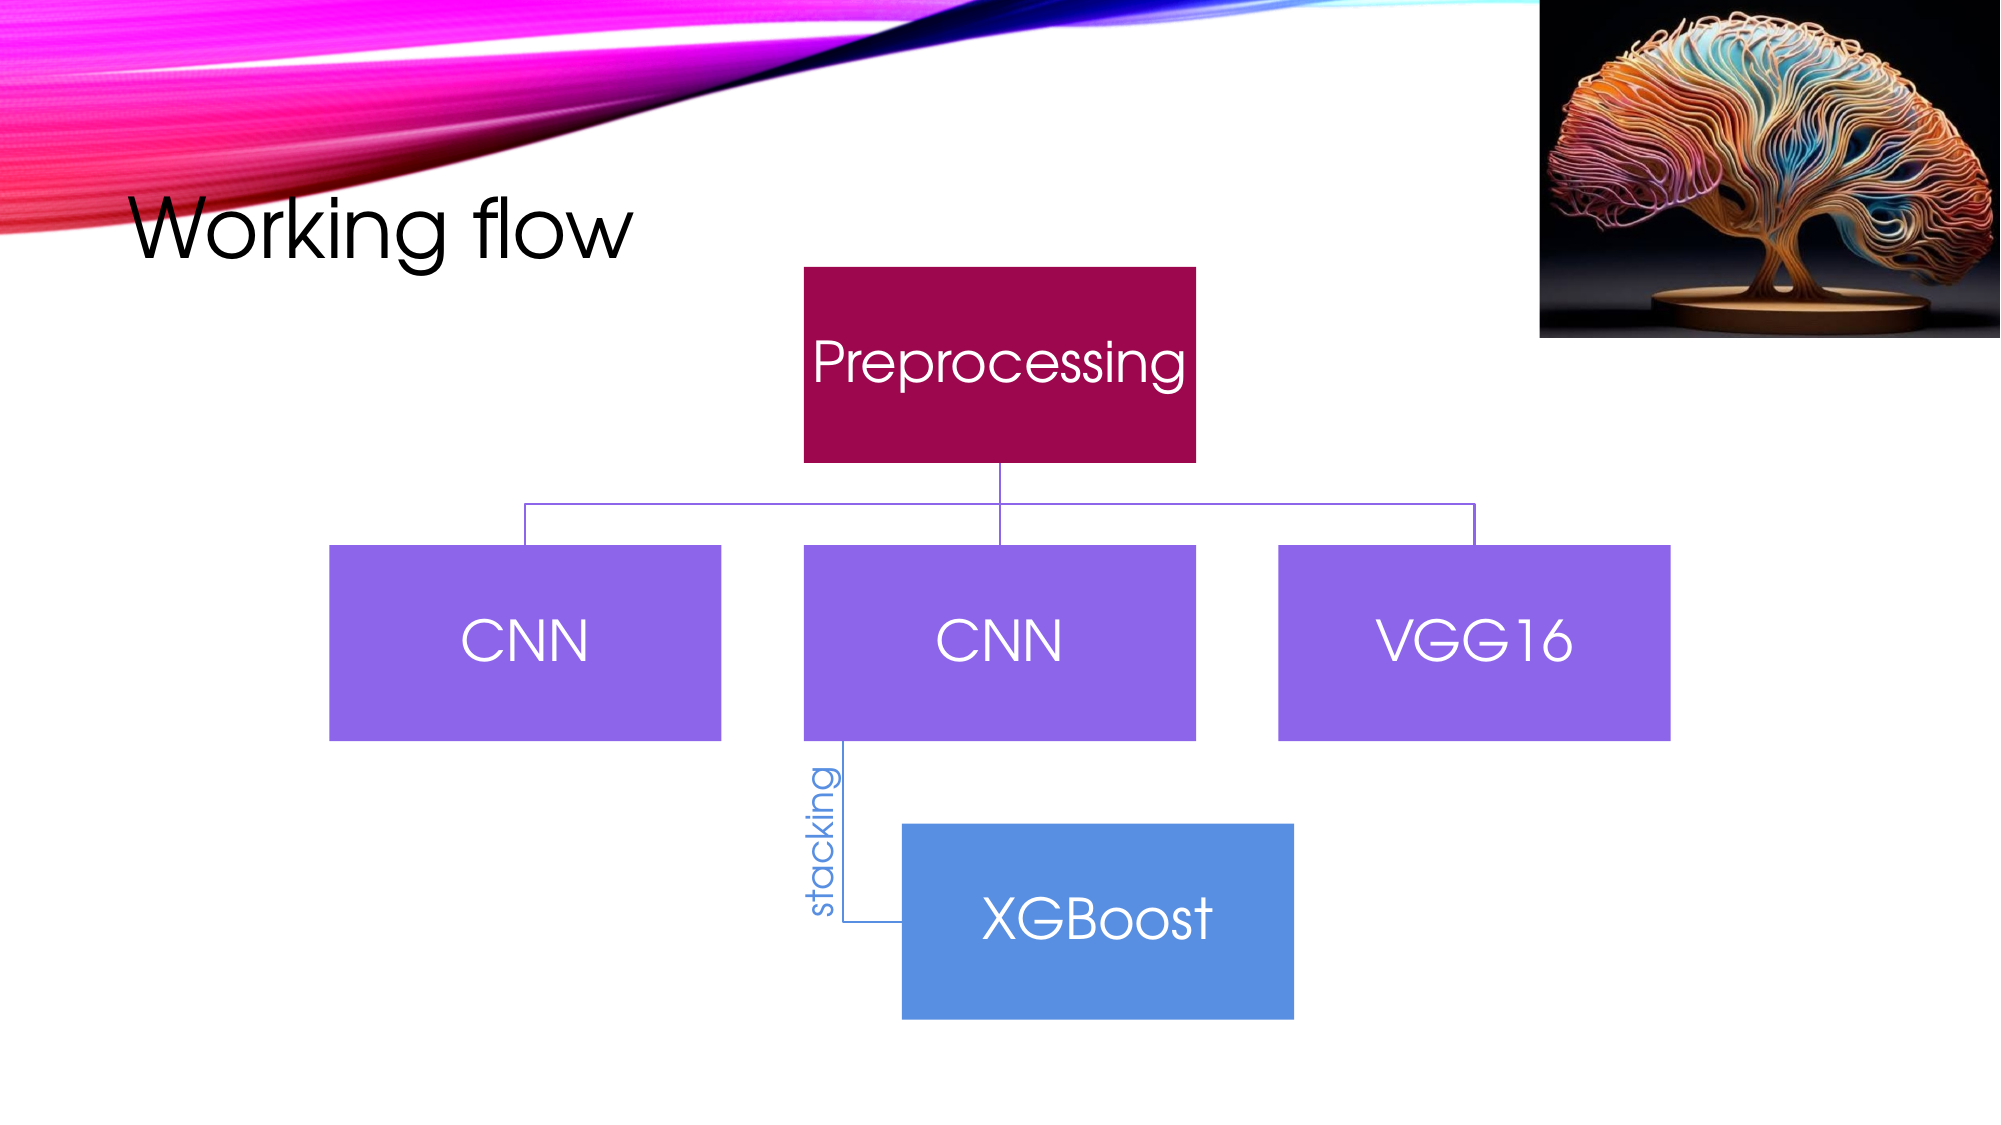

# Working flow
Preprocessing
CNN
CNN
XGBoost
VGG16
stacking